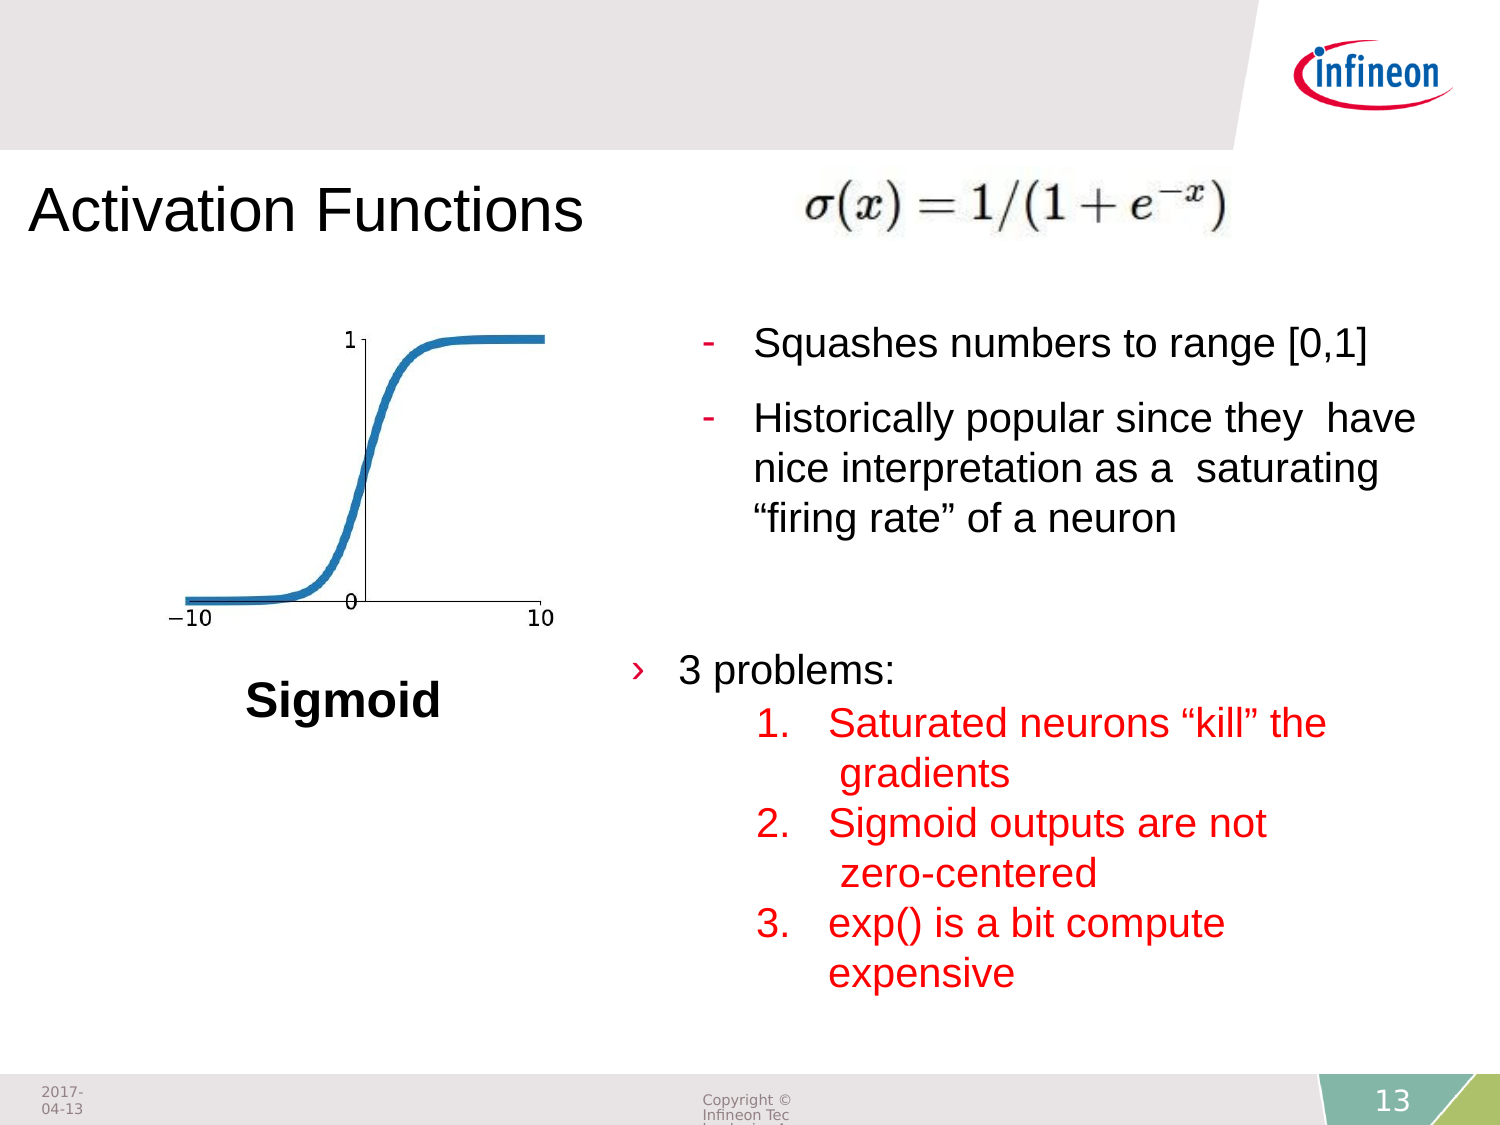

# Activation Functions

Squashes numbers to range [0,1]
Historically popular since they  have nice interpretation as a  saturating “firing rate” of a neuron

3 problems:

Sigmoid
Saturated neurons “kill” the  gradients
Sigmoid outputs are not  zero-centered
exp() is a bit compute expensive
2017-04-13
Copyright © Infineon Technologies AG 2018. All rights reserved.
13